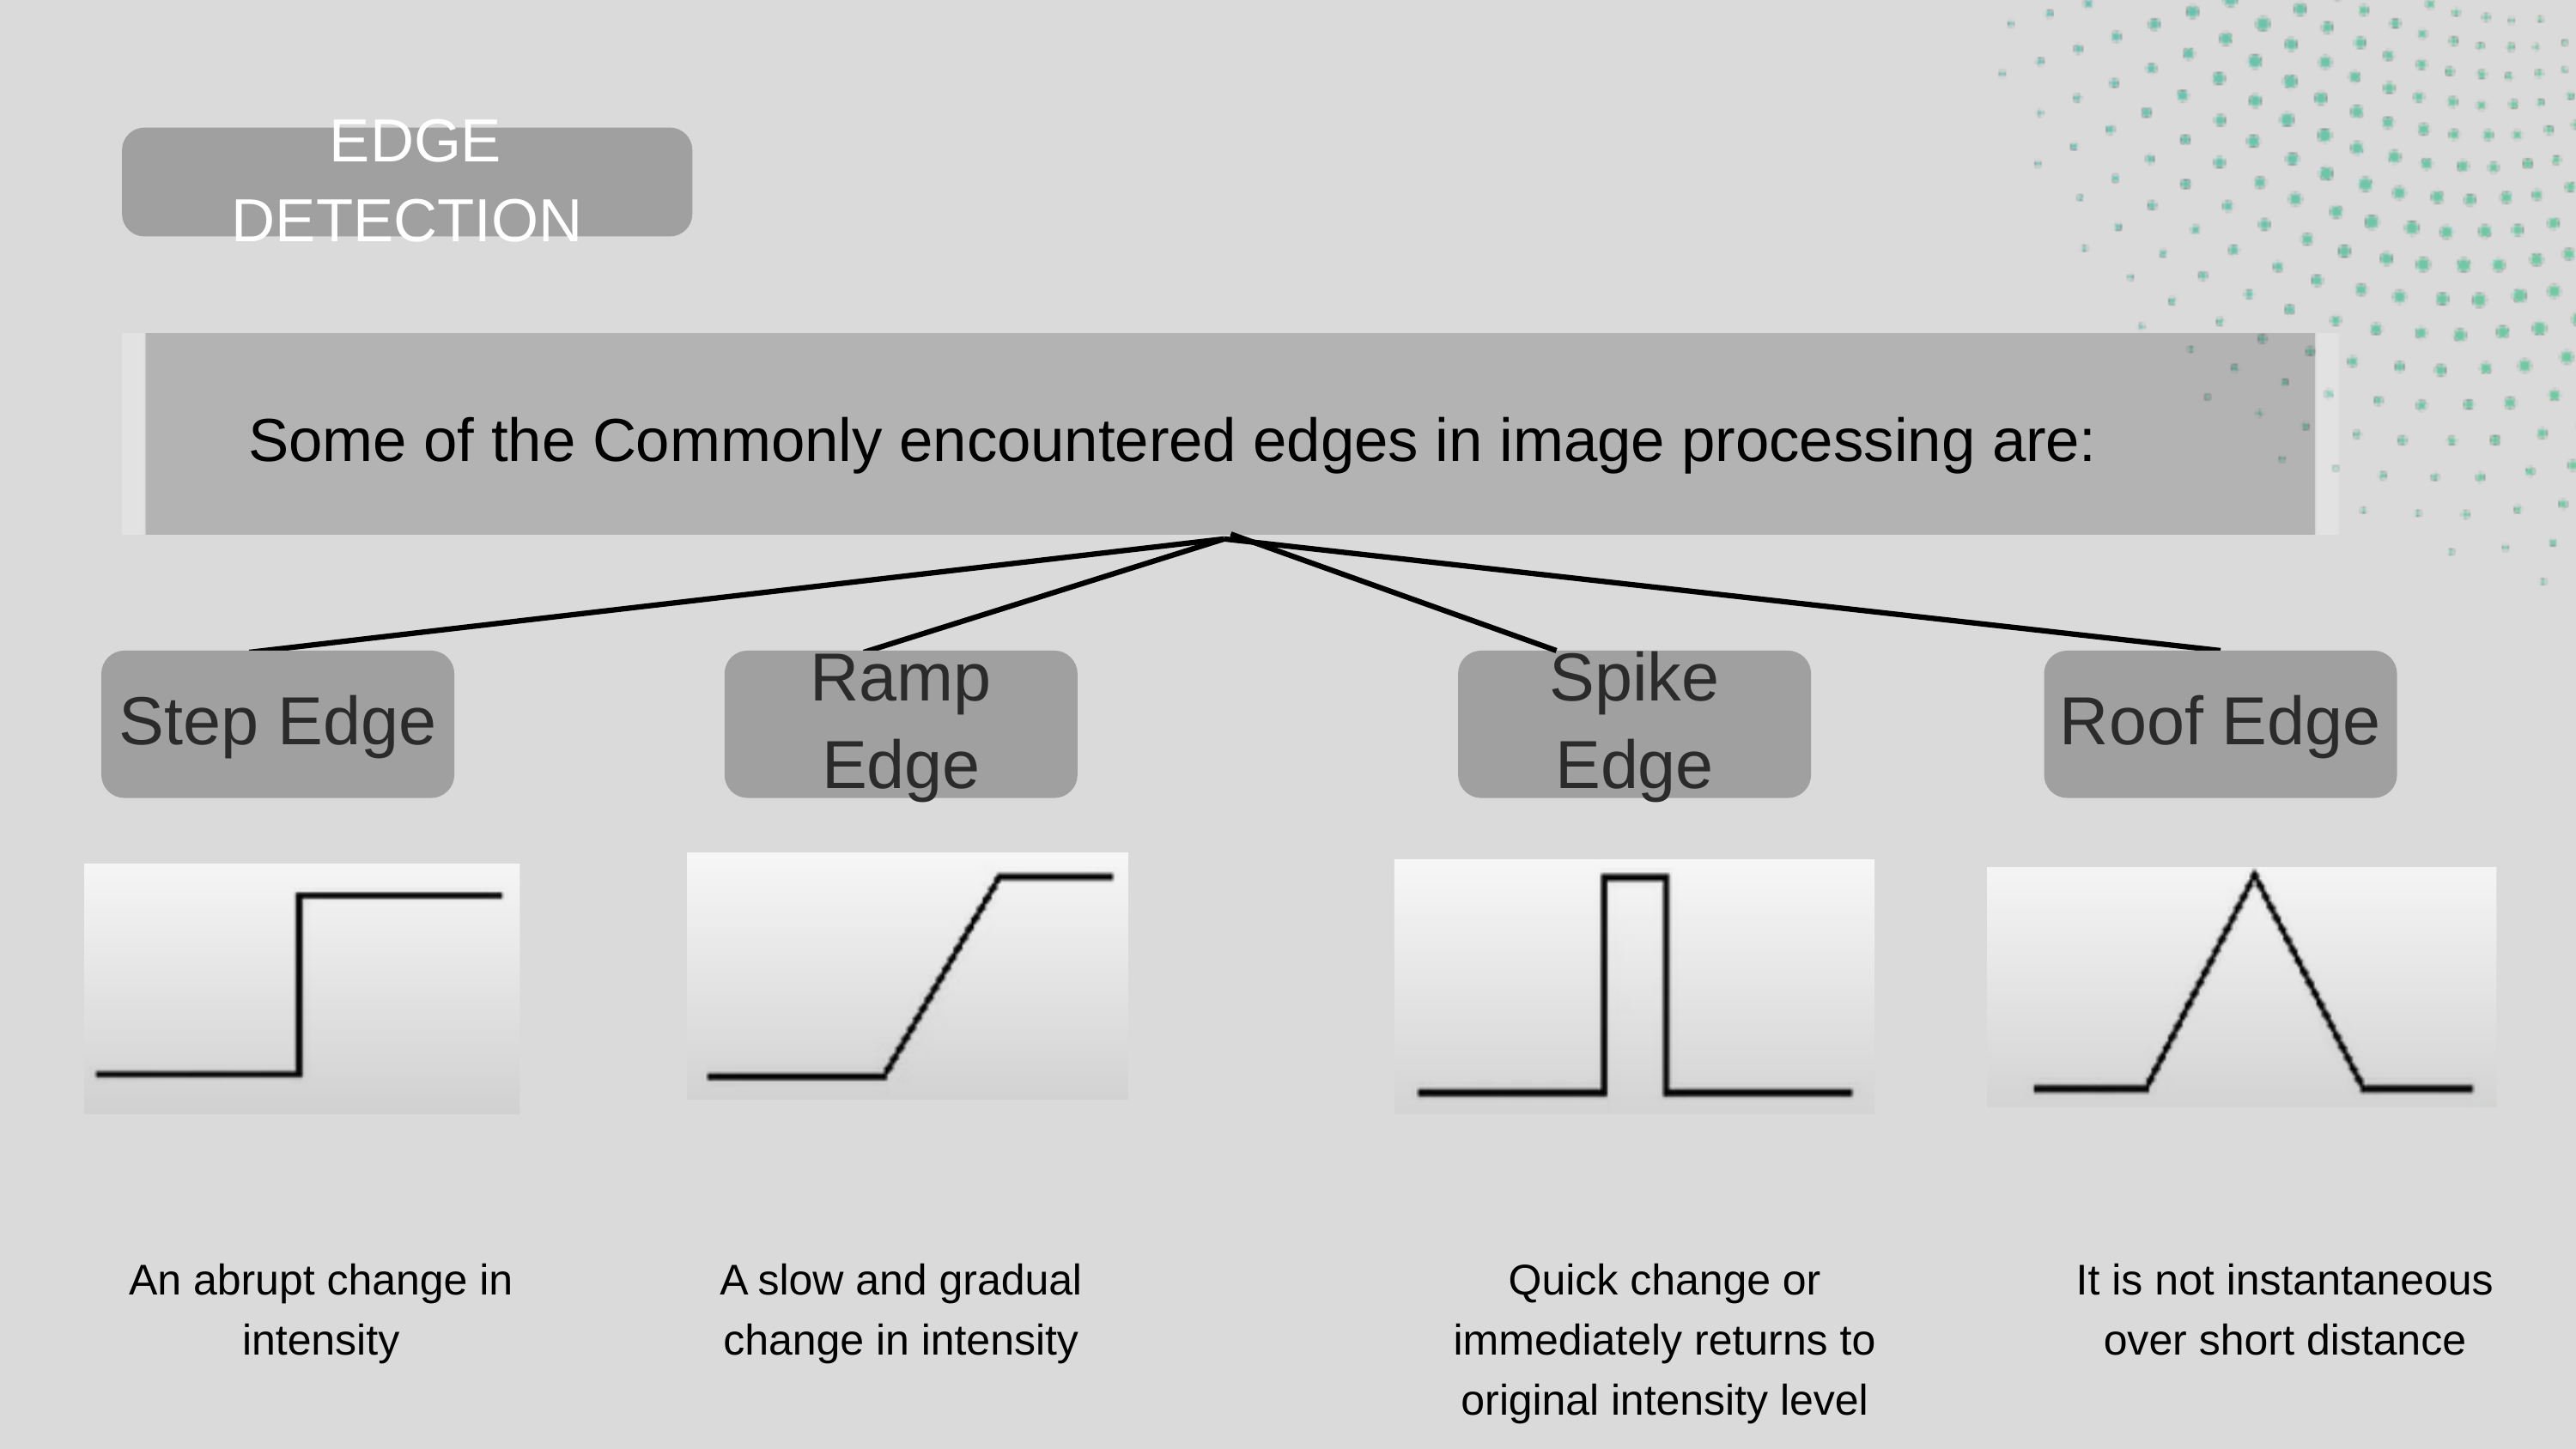

EDGE DETECTION

Some of the Commonly encountered edges in image processing are:

Step Edge

Ramp Edge

Spike Edge

Roof Edge

An abrupt change in intensity
A slow and gradual change in intensity
Quick change or immediately returns to original intensity level
It is not instantaneous over short distance